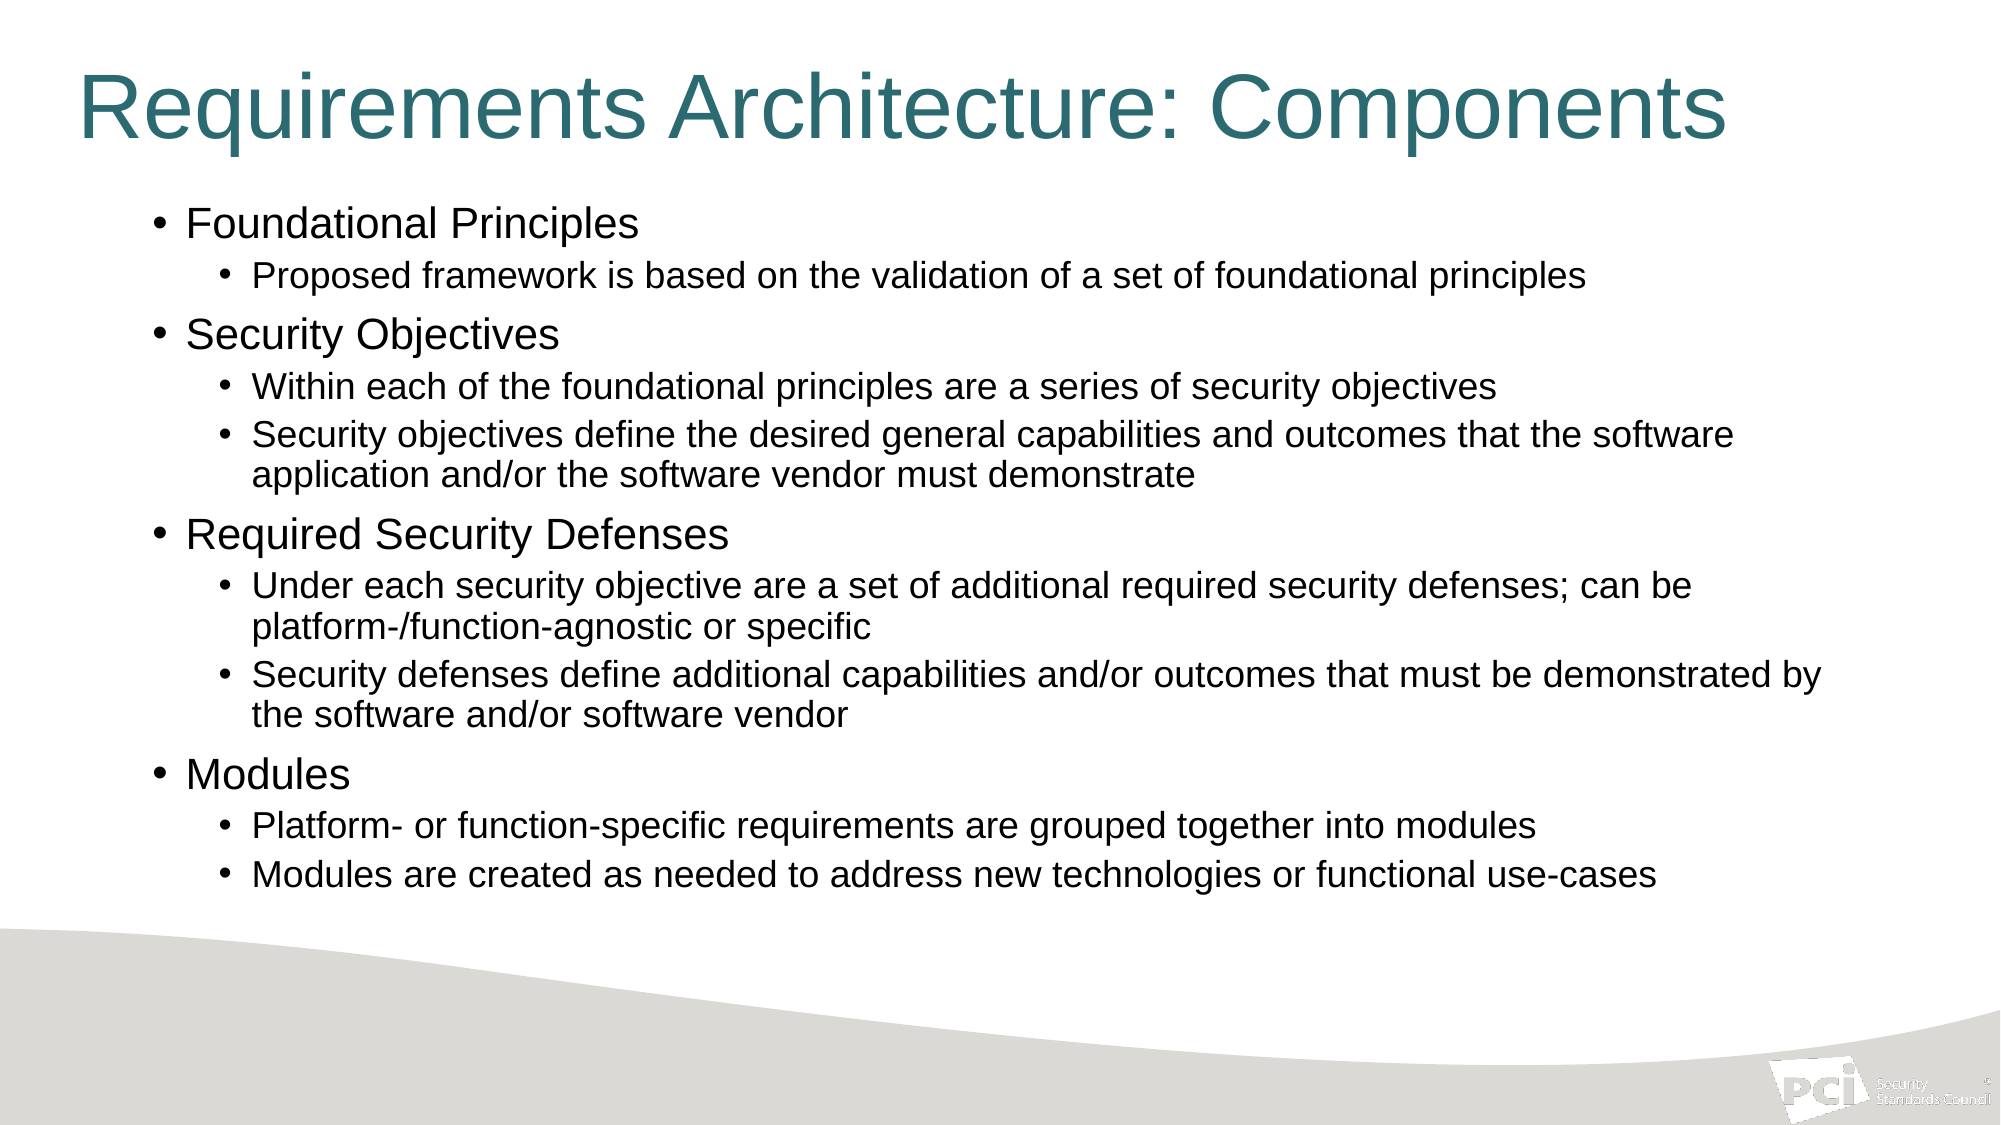

# Requirements Architecture: Components
Foundational Principles
Proposed framework is based on the validation of a set of foundational principles
Security Objectives
Within each of the foundational principles are a series of security objectives
Security objectives define the desired general capabilities and outcomes that the software application and/or the software vendor must demonstrate
Required Security Defenses
Under each security objective are a set of additional required security defenses; can be platform-/function-agnostic or specific
Security defenses define additional capabilities and/or outcomes that must be demonstrated by the software and/or software vendor
Modules
Platform- or function-specific requirements are grouped together into modules
Modules are created as needed to address new technologies or functional use-cases

31